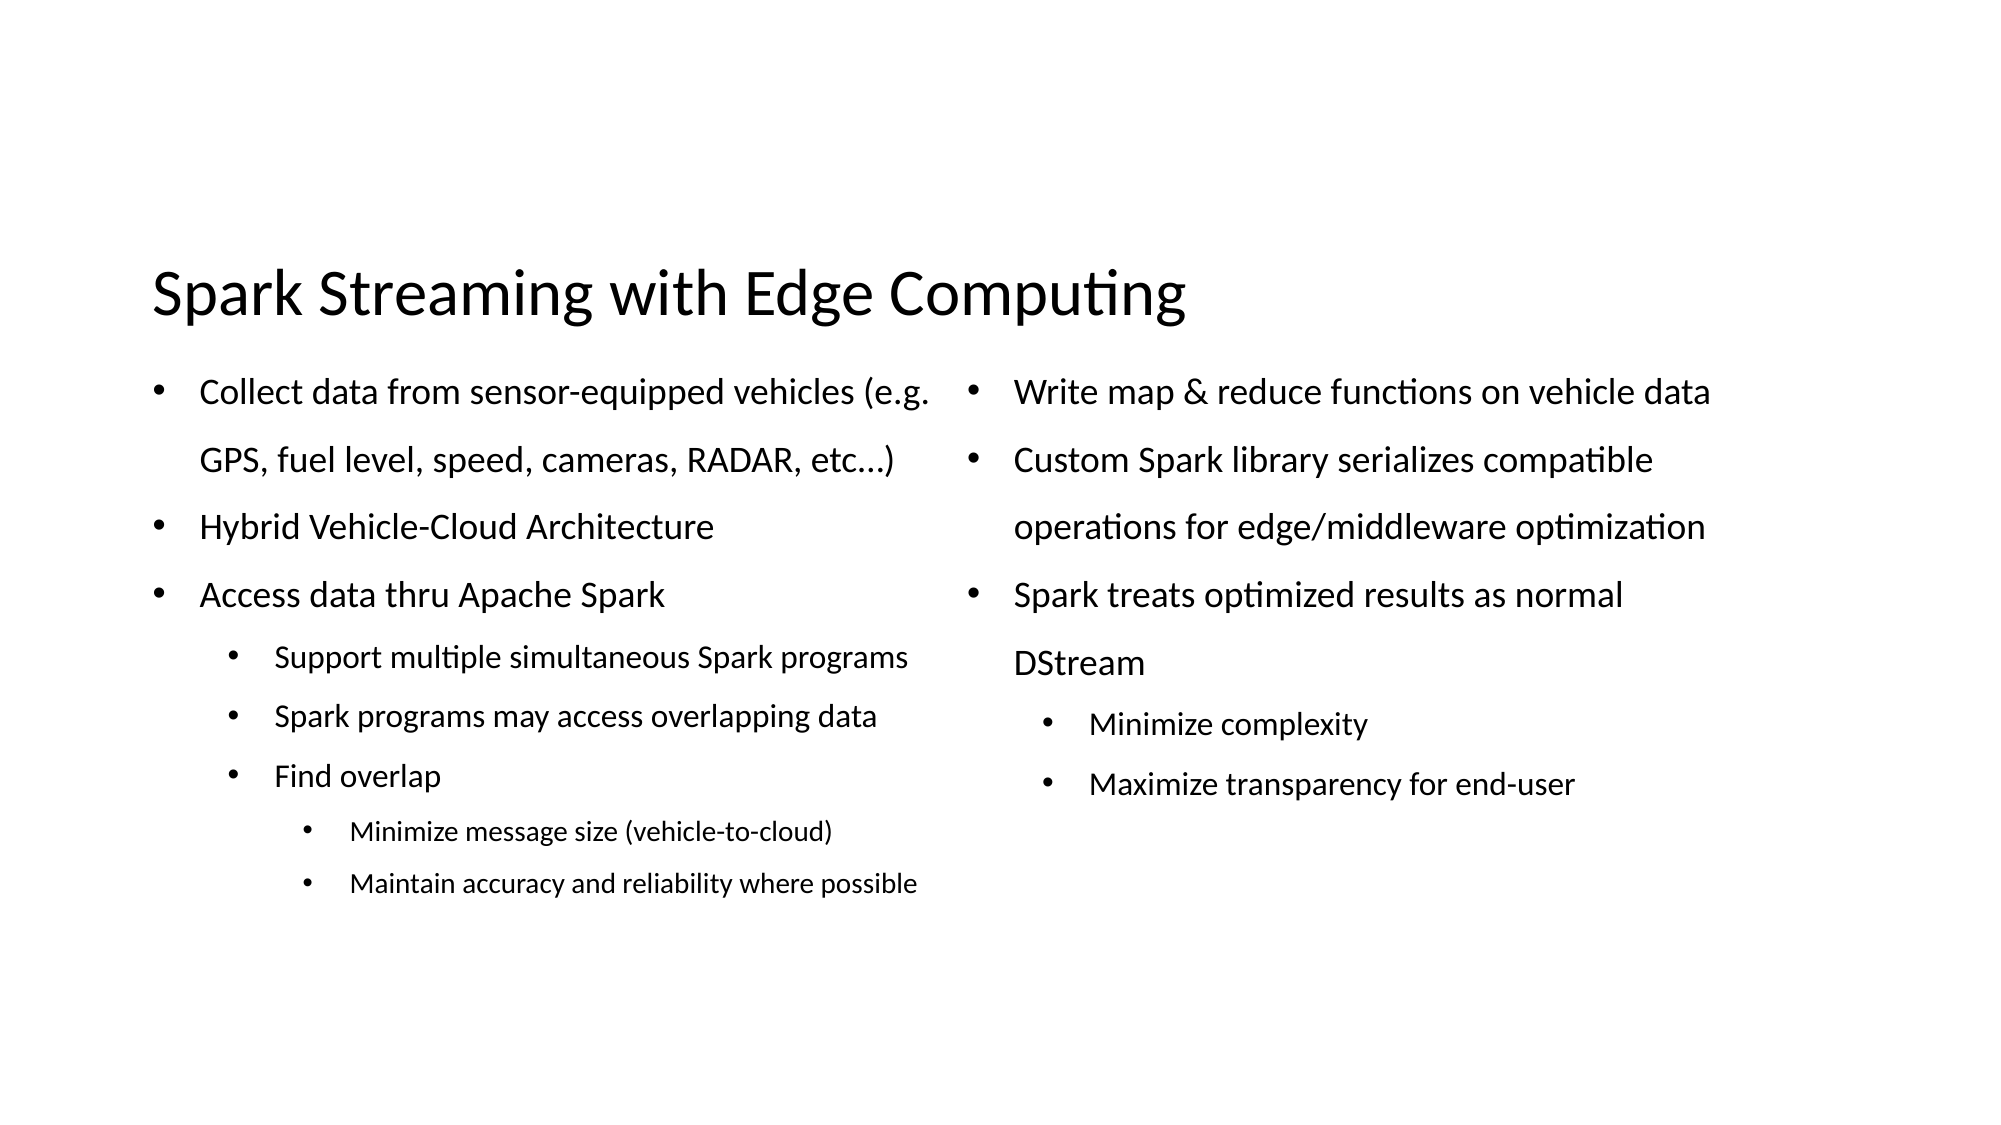

# Spark Streaming with Edge Computing
Collect data from sensor-equipped vehicles (e.g. GPS, fuel level, speed, cameras, RADAR, etc…)
Hybrid Vehicle-Cloud Architecture
Access data thru Apache Spark
Support multiple simultaneous Spark programs
Spark programs may access overlapping data
Find overlap
Minimize message size (vehicle-to-cloud)
Maintain accuracy and reliability where possible
Write map & reduce functions on vehicle data
Custom Spark library serializes compatible operations for edge/middleware optimization
Spark treats optimized results as normal DStream
Minimize complexity
Maximize transparency for end-user